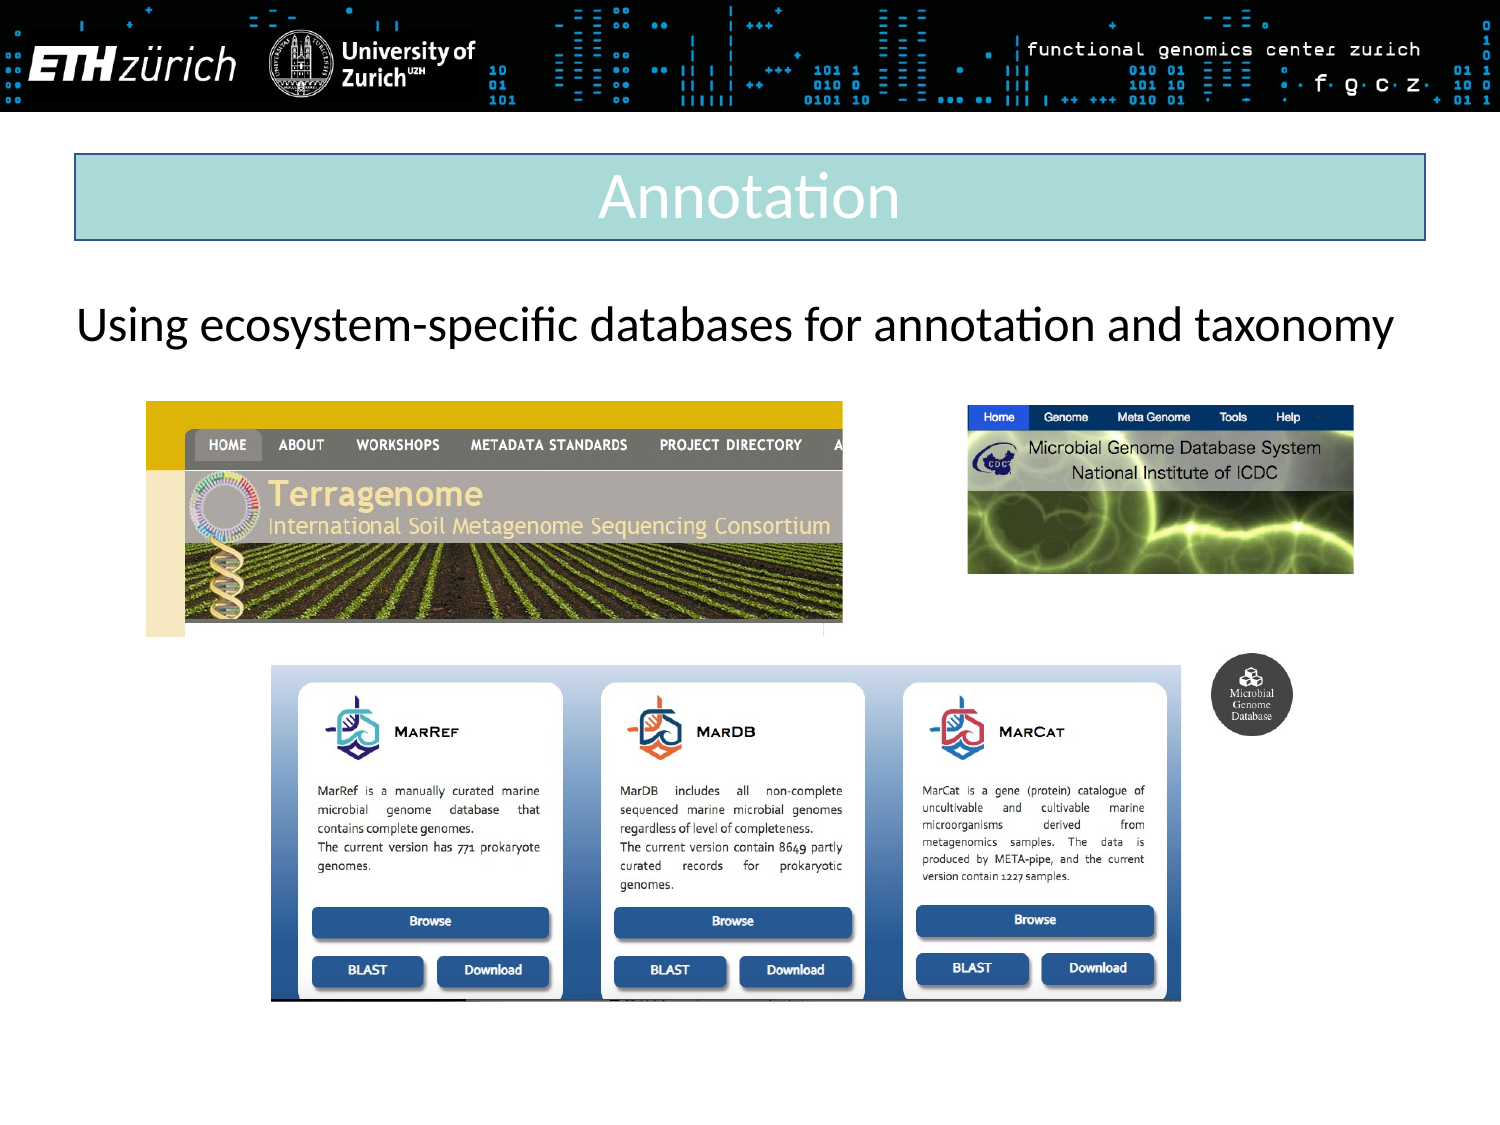

Annotation
# Using ecosystem-specific databases for annotation and taxonomy